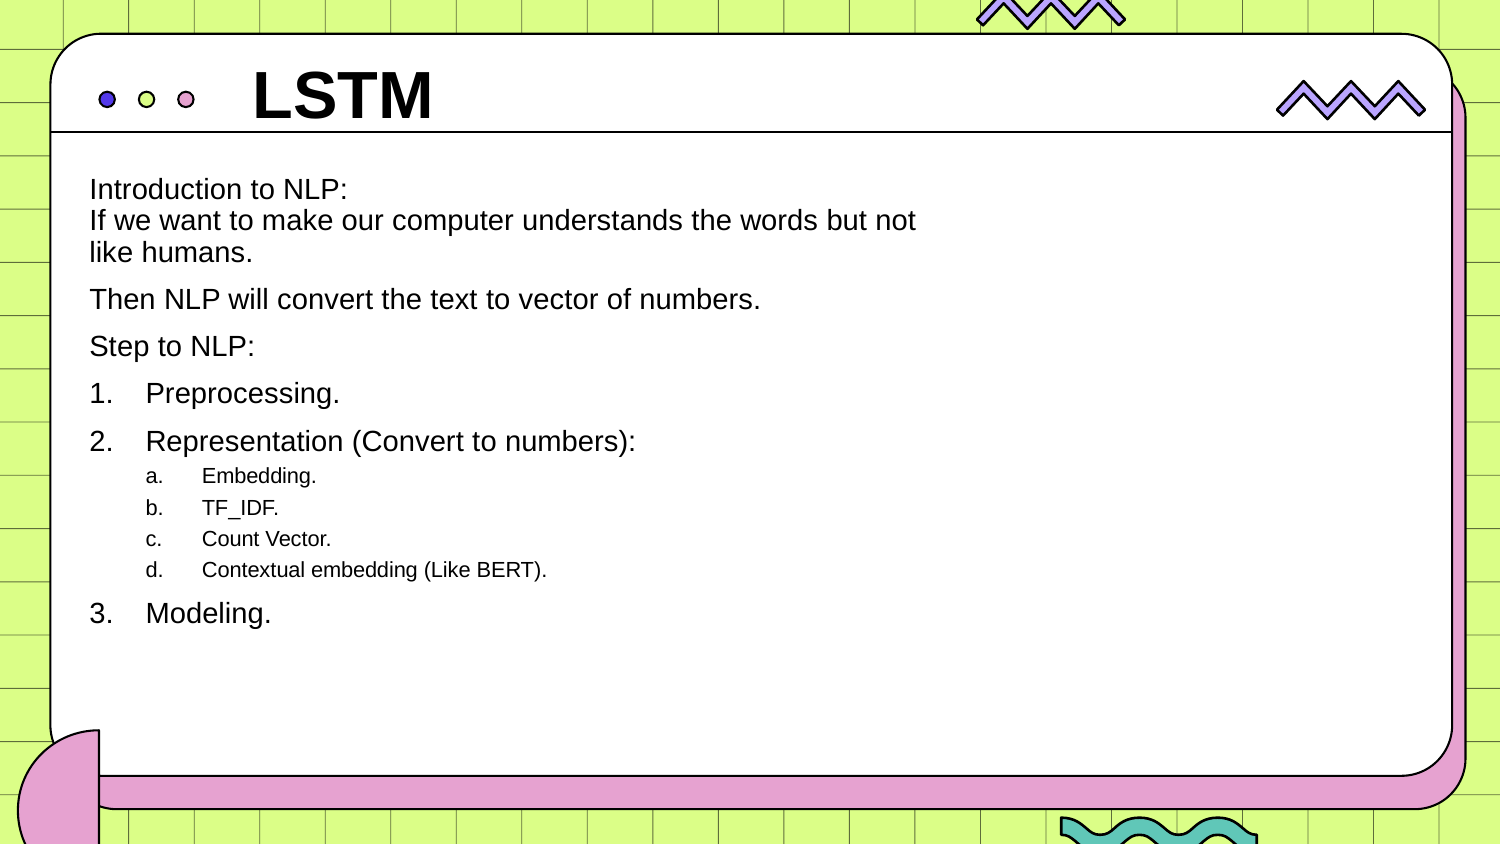

LSTM

Introduction to NLP:
If we want to make our computer understands the words but not like humans.
Then NLP will convert the text to vector of numbers.
Step to NLP:
Preprocessing.
Representation (Convert to numbers):
Embedding.
TF_IDF.
Count Vector.
Contextual embedding (Like BERT).
Modeling.